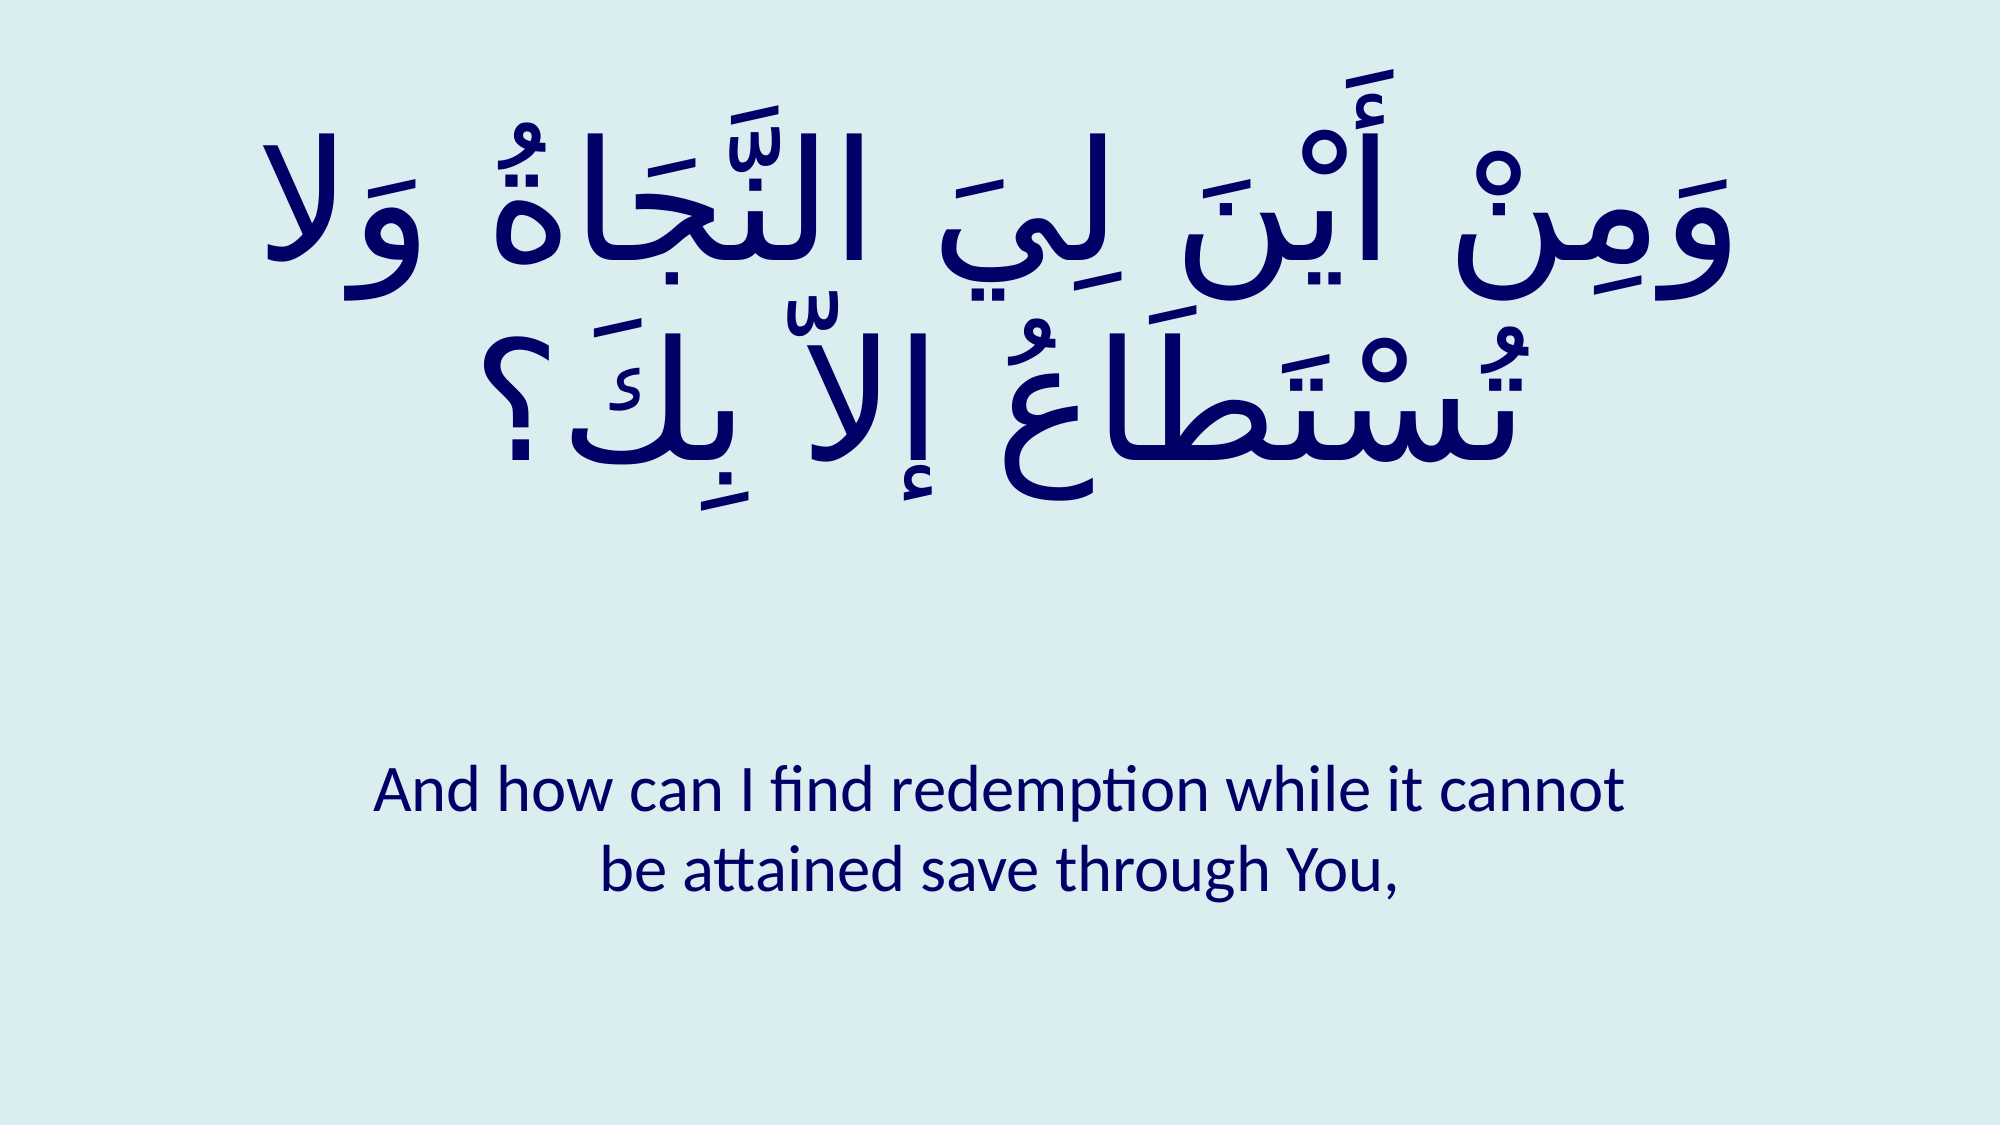

# وَمِنْ أَيْنَ لِيَ النَّجَاةُ وَلا تُسْتَطَاعُ إلاّ بِكَ؟
And how can I find redemption while it cannot be attained save through You,